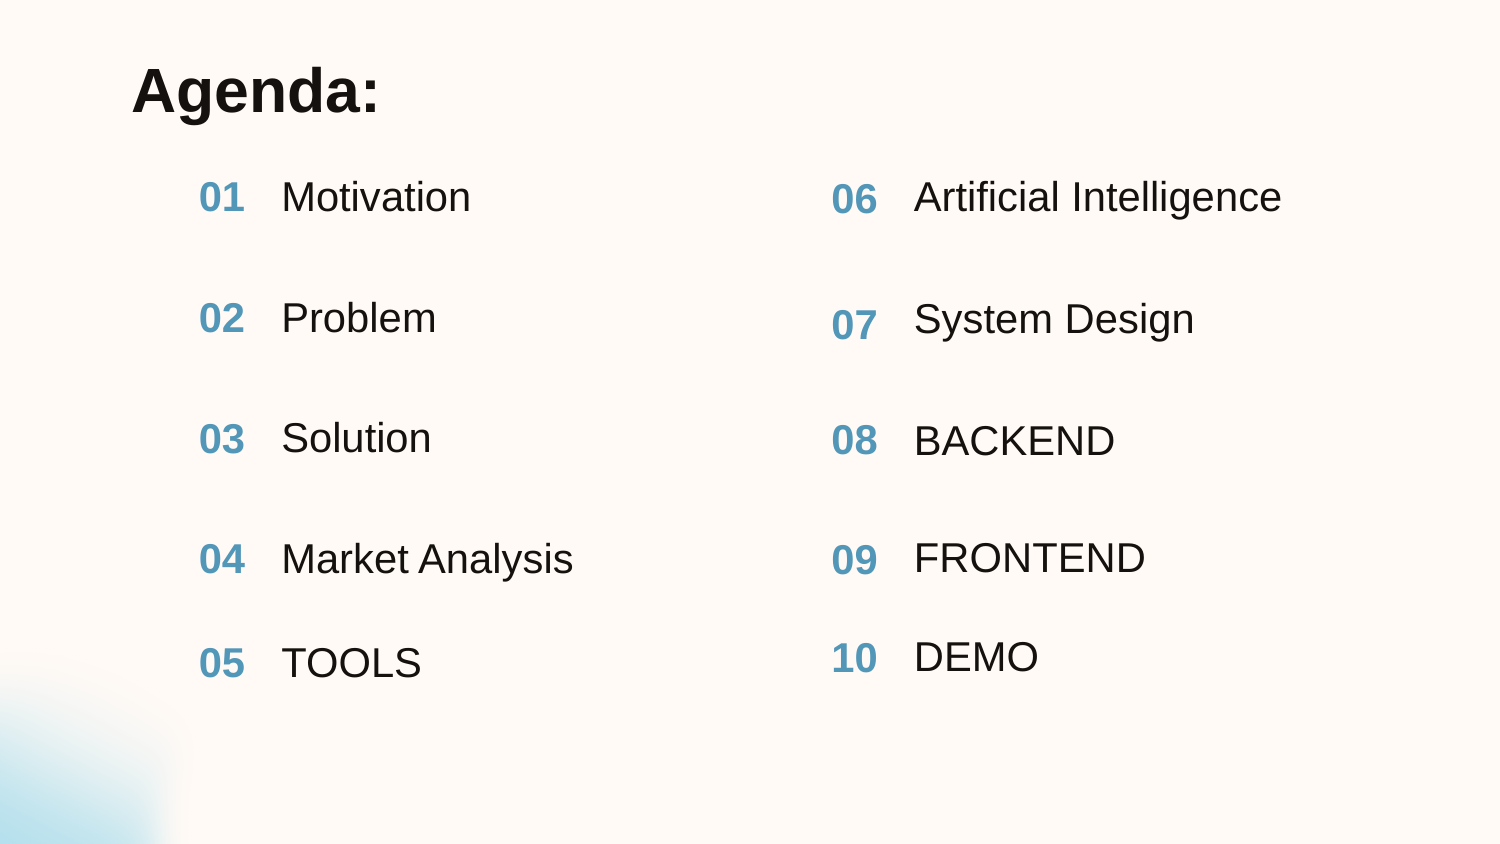

Agenda:
# 01
Artificial Intelligence
Motivation
06
02
Problem
System Design
07
Solution
03
08
BACKEND
FRONTEND
Market Analysis
04
09
DEMO
10
05
TOOLS